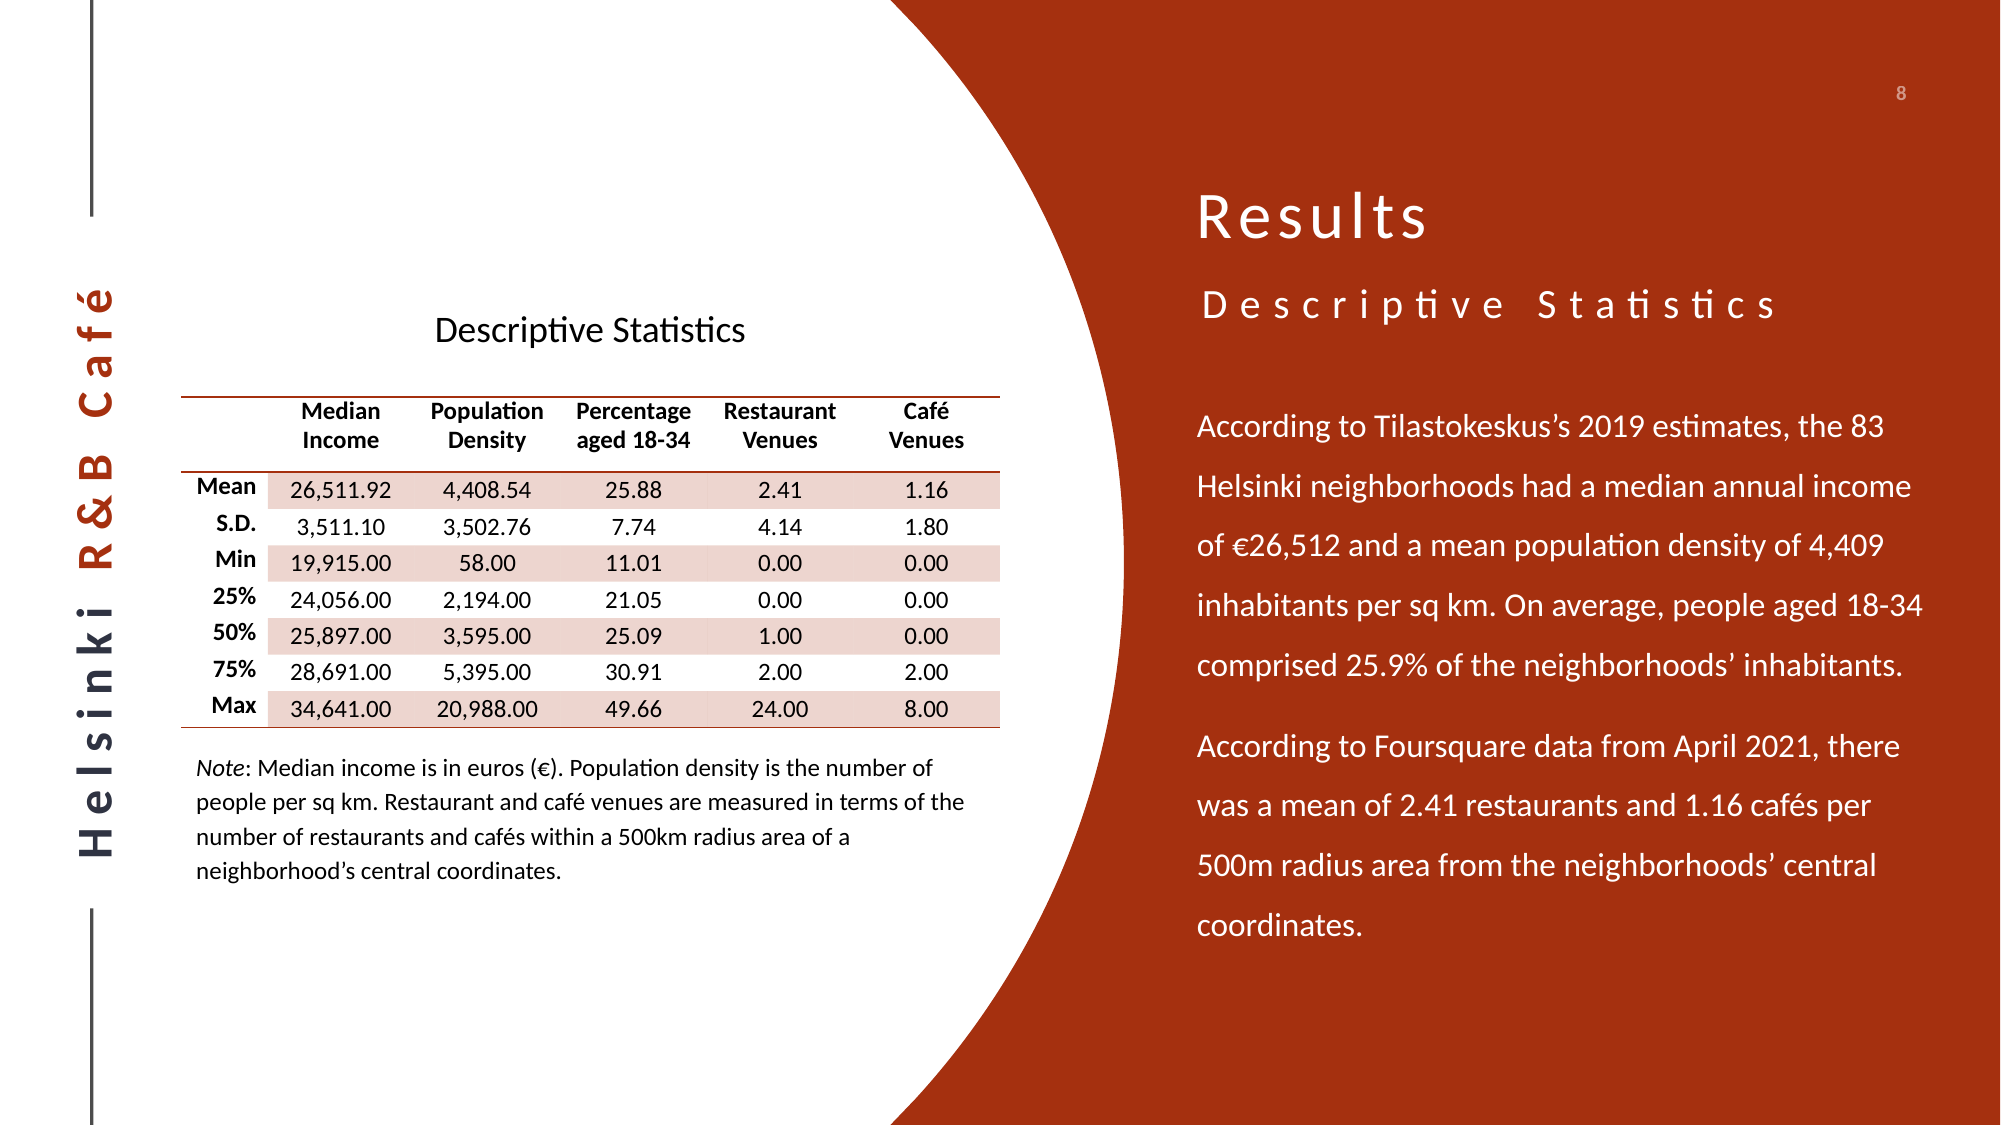

# Results
Descriptive Statistics
Descriptive Statistics
According to Tilastokeskus’s 2019 estimates, the 83 Helsinki neighborhoods had a median annual income of €26,512 and a mean population density of 4,409  inhabitants per sq km. On average, people aged 18-34 comprised 25.9% of the neighborhoods’ inhabitants.
According to Foursquare data from April 2021, there was a mean of 2.41 restaurants and 1.16 cafés per 500m radius area from the neighborhoods’ central coordinates.
|  | Median Income | Population Density | Percentage aged 18-34 | Restaurant Venues | Café Venues |
| --- | --- | --- | --- | --- | --- |
| Mean | 26,511.92 | 4,408.54 | 25.88 | 2.41 | 1.16 |
| S.D. | 3,511.10 | 3,502.76 | 7.74 | 4.14 | 1.80 |
| Min | 19,915.00 | 58.00 | 11.01 | 0.00 | 0.00 |
| 25% | 24,056.00 | 2,194.00 | 21.05 | 0.00 | 0.00 |
| 50% | 25,897.00 | 3,595.00 | 25.09 | 1.00 | 0.00 |
| 75% | 28,691.00 | 5,395.00 | 30.91 | 2.00 | 2.00 |
| Max | 34,641.00 | 20,988.00 | 49.66 | 24.00 | 8.00 |
Note: Median income is in euros (€). Population density is the number of people per sq km. Restaurant and café venues are measured in terms of the number of restaurants and cafés within a 500km radius area of a neighborhood’s central coordinates.